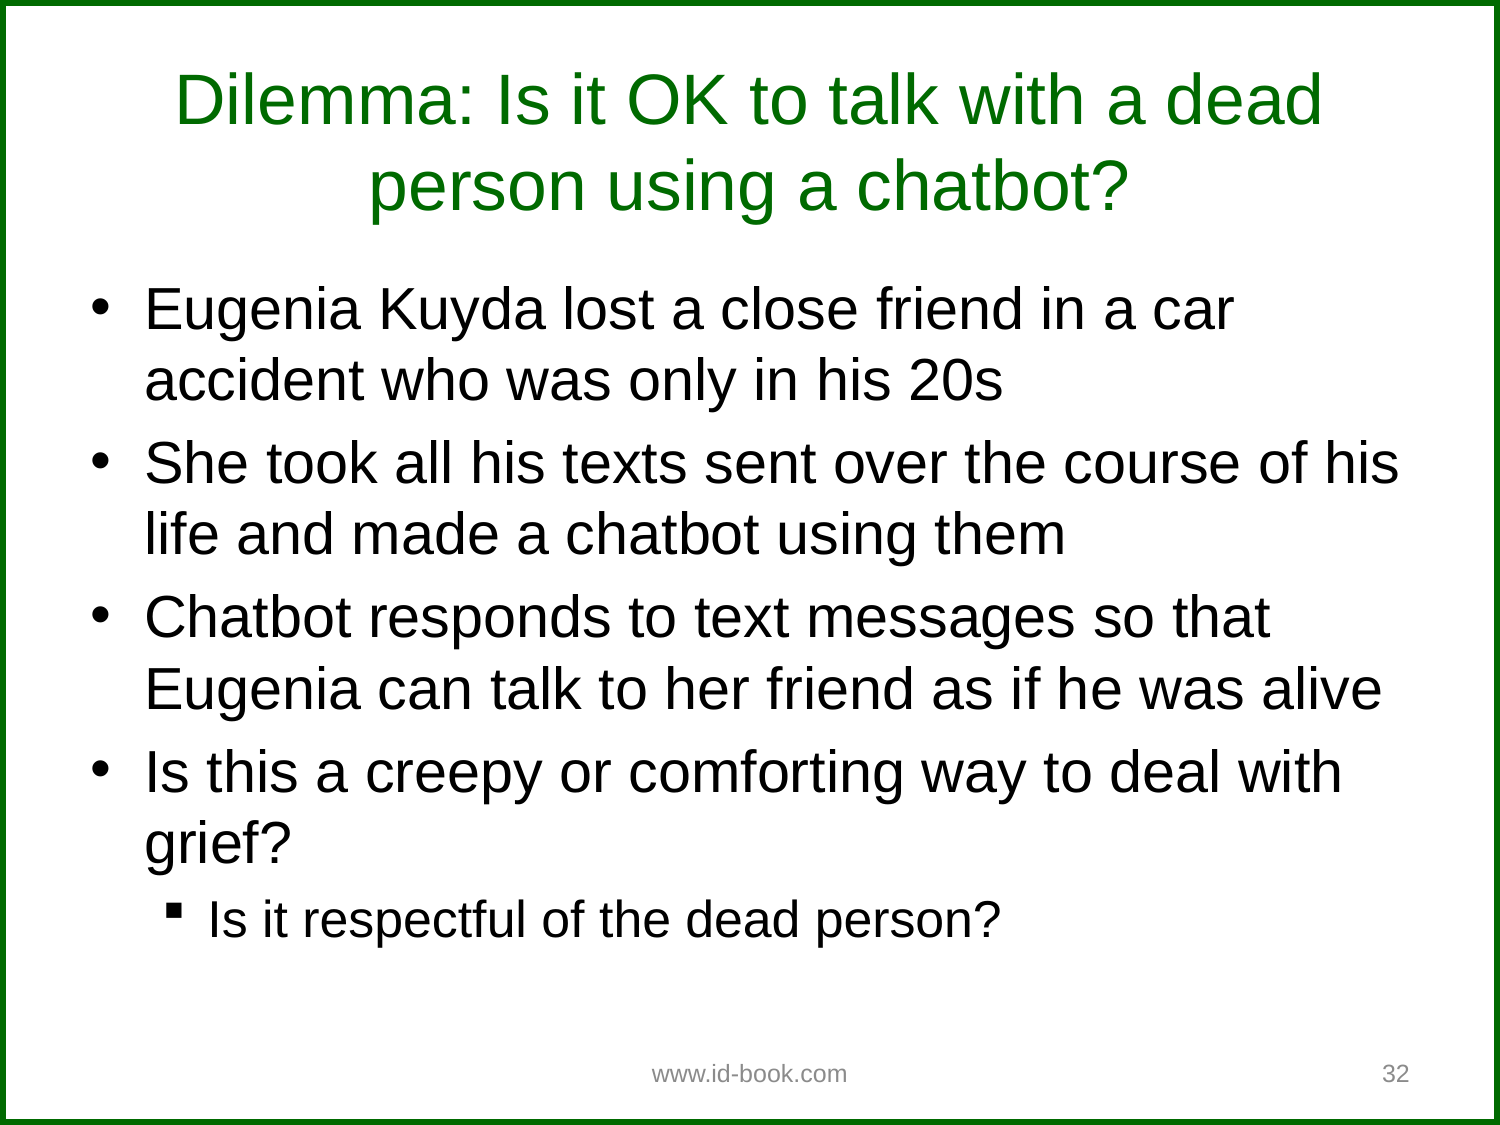

# Dilemma: Is it OK to talk with a dead person using a chatbot?
Eugenia Kuyda lost a close friend in a car accident who was only in his 20s
She took all his texts sent over the course of his life and made a chatbot using them
Chatbot responds to text messages so that Eugenia can talk to her friend as if he was alive
Is this a creepy or comforting way to deal with grief?
Is it respectful of the dead person?

www.id-book.com
32